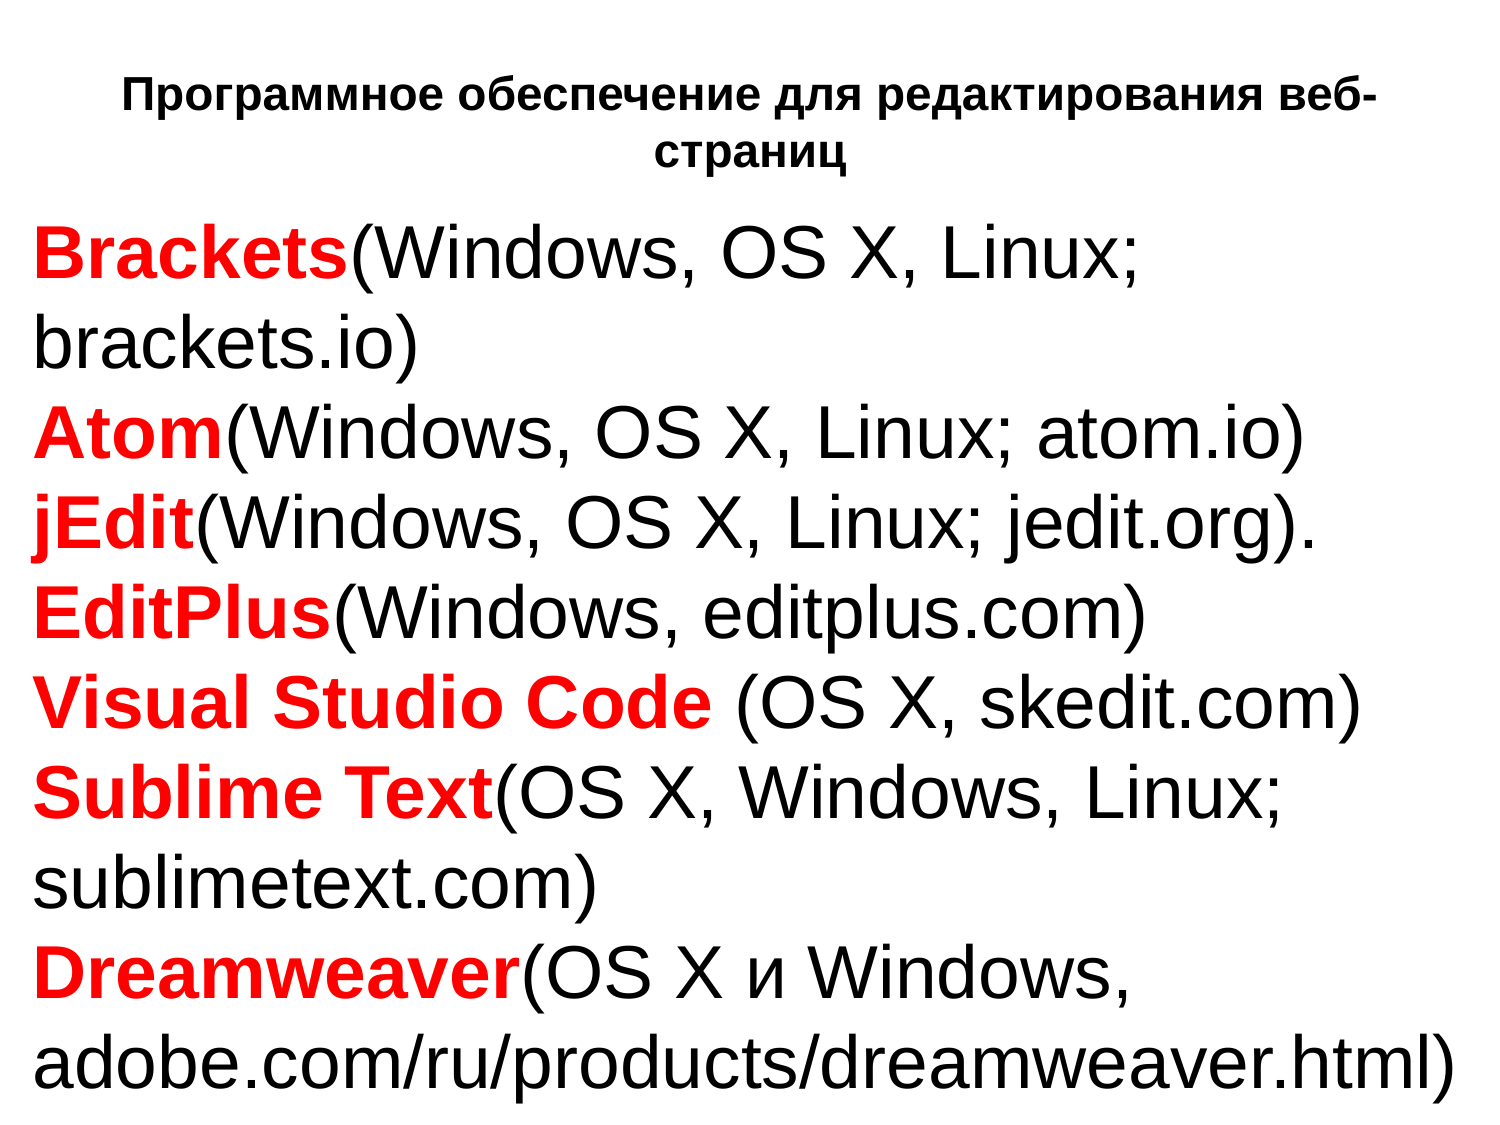

# Программное обеспечение для редактирования веб-страниц
Brackets(Windows, OS X, Linux; brackets.io)
Atom(Windows, OS X, Linux; atom.io)
jEdit(Windows, OS X, Linux; jedit.org).
EditPlus(Windows, editplus.com)
Visual Studio Code (OS X, skedit.com)
Sublime Text(OS X, Windows, Linux; sublimetext.com)
Dreamweaver(OS X и Windows, adobe.com/ru/products/dreamweaver.html)